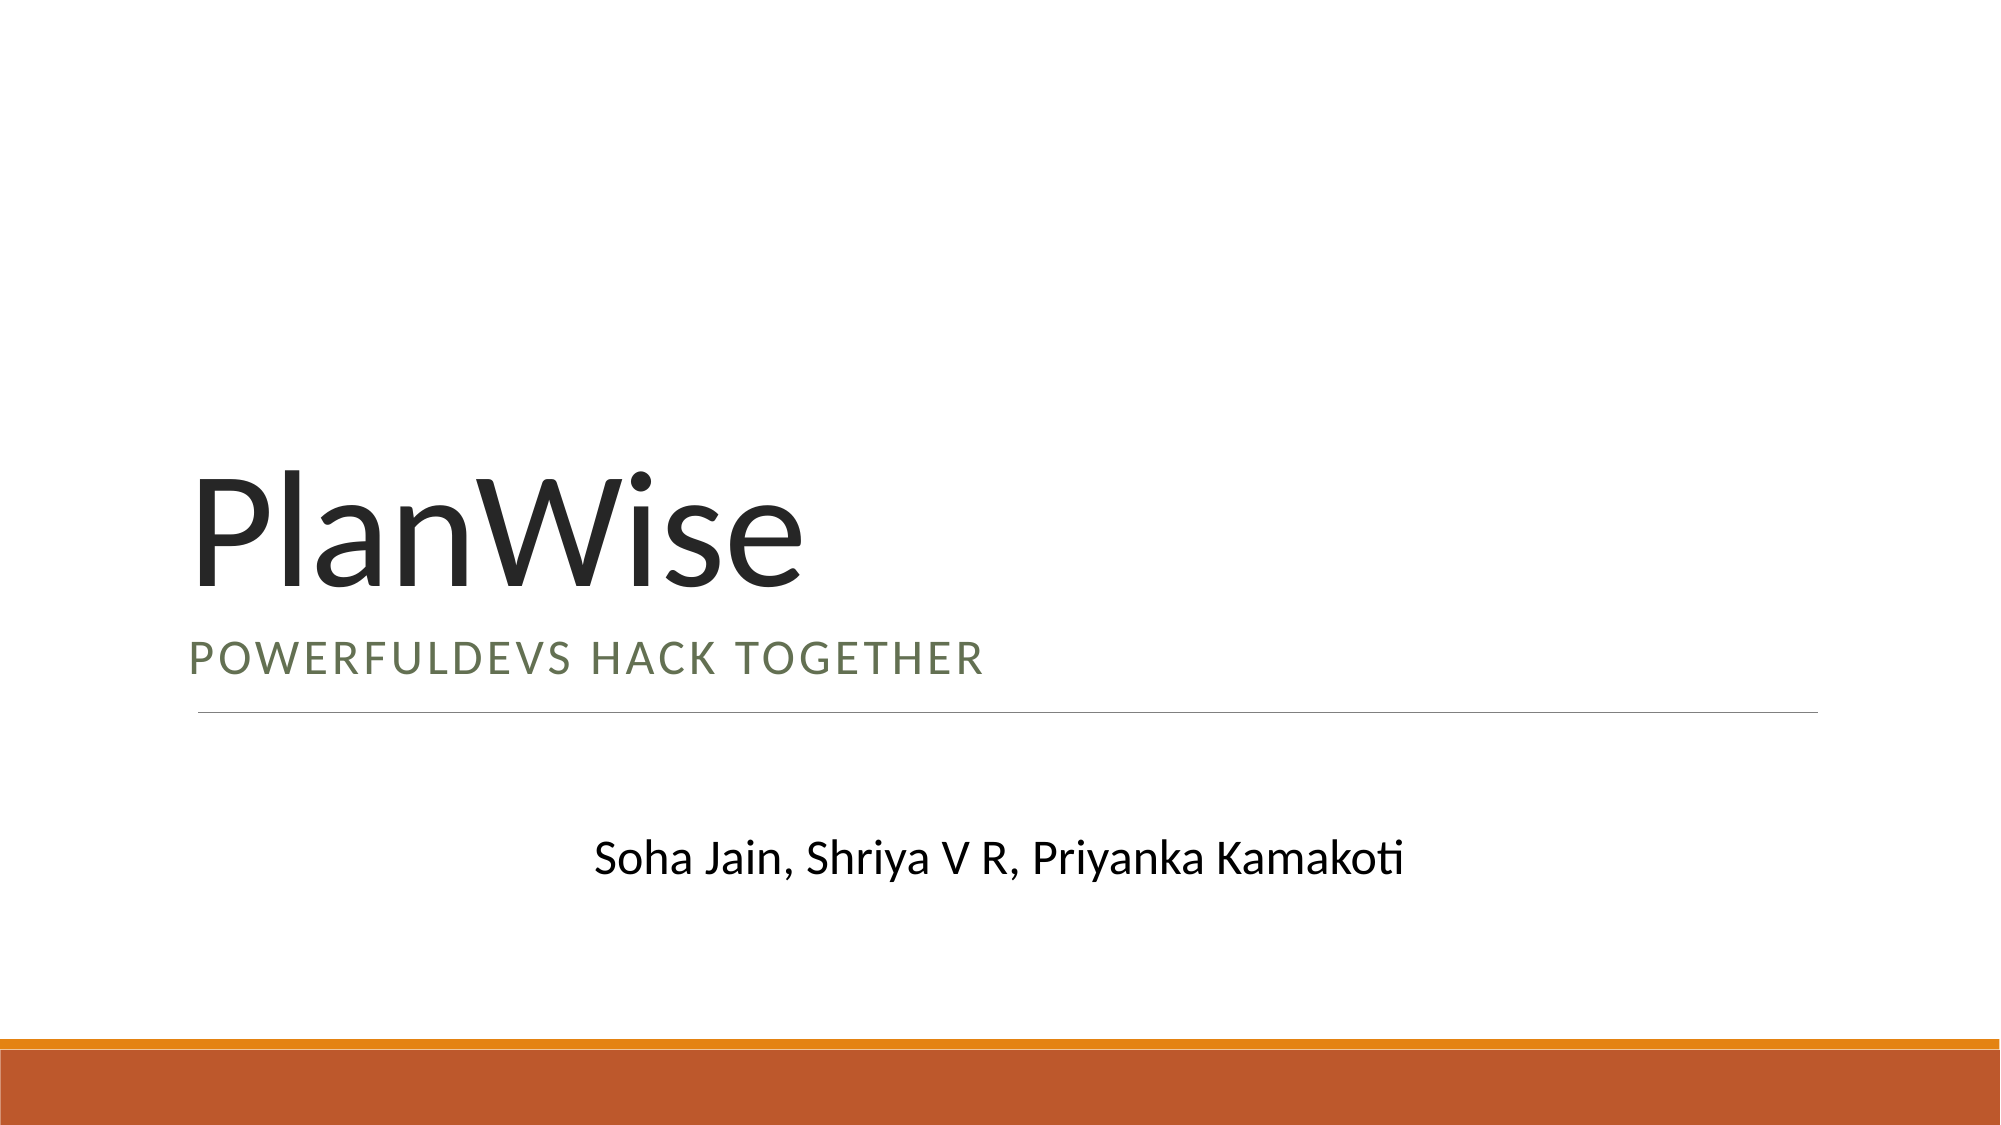

# PlanWise
PowerfulDevs Hack TOgether
Soha Jain, Shriya V R, Priyanka Kamakoti